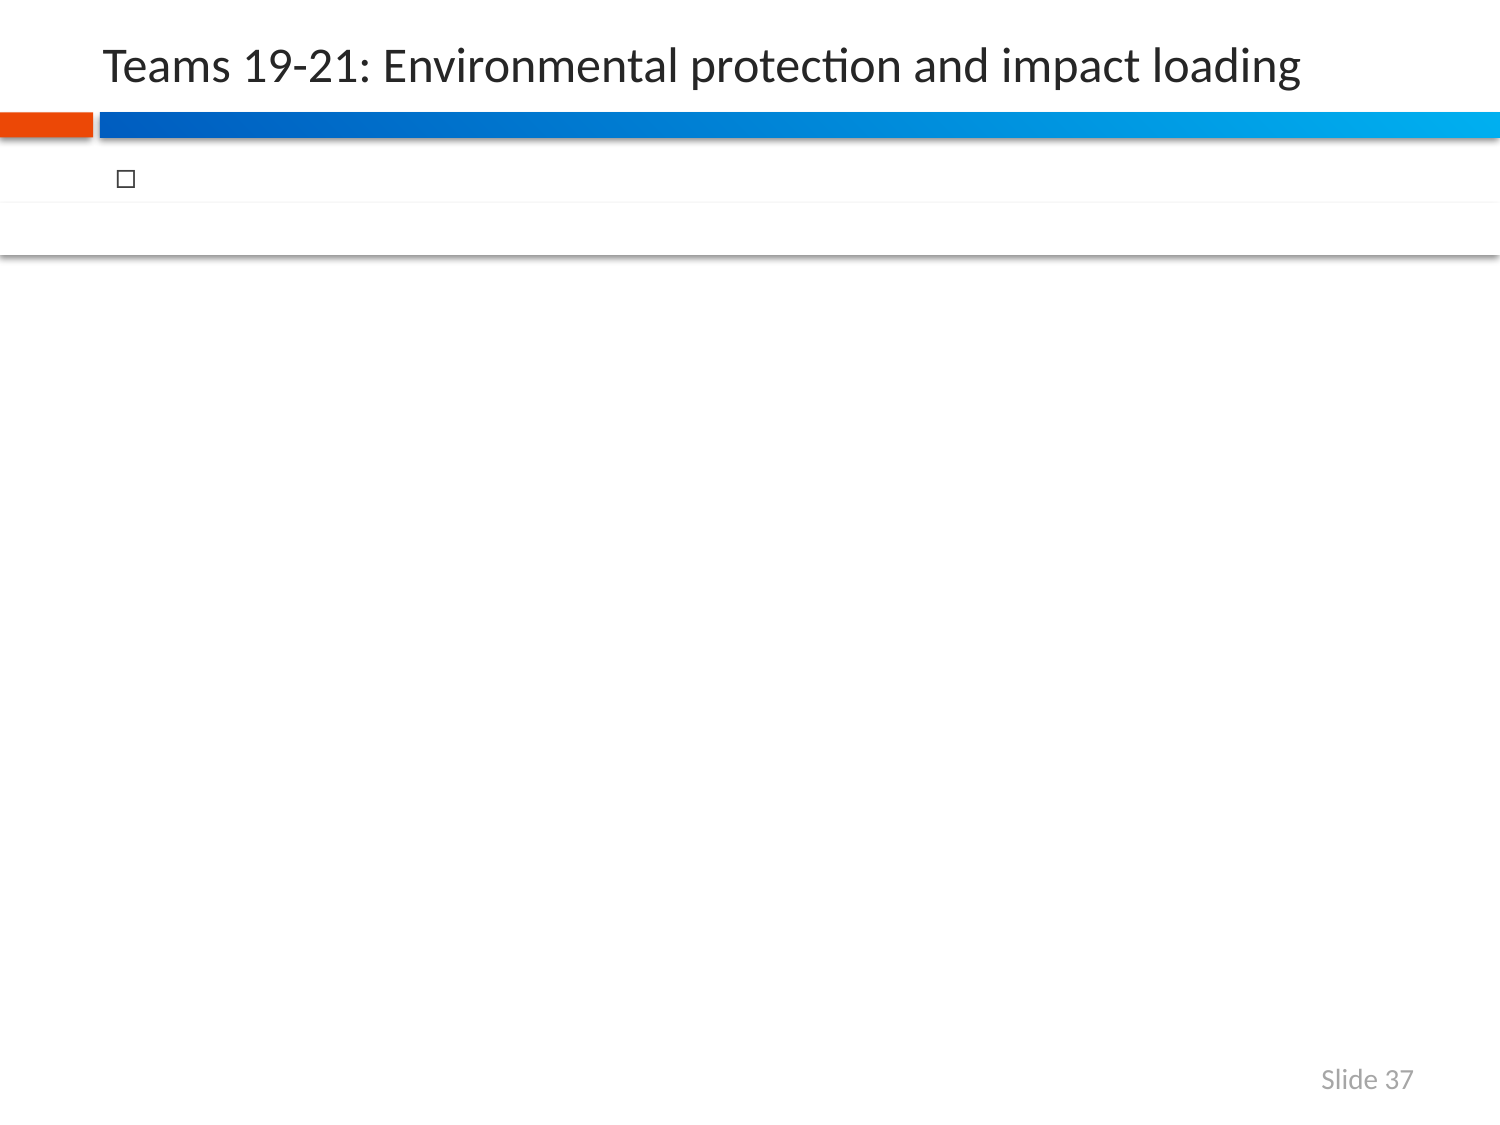

# Teams 19-21: Environmental protection and impact loading